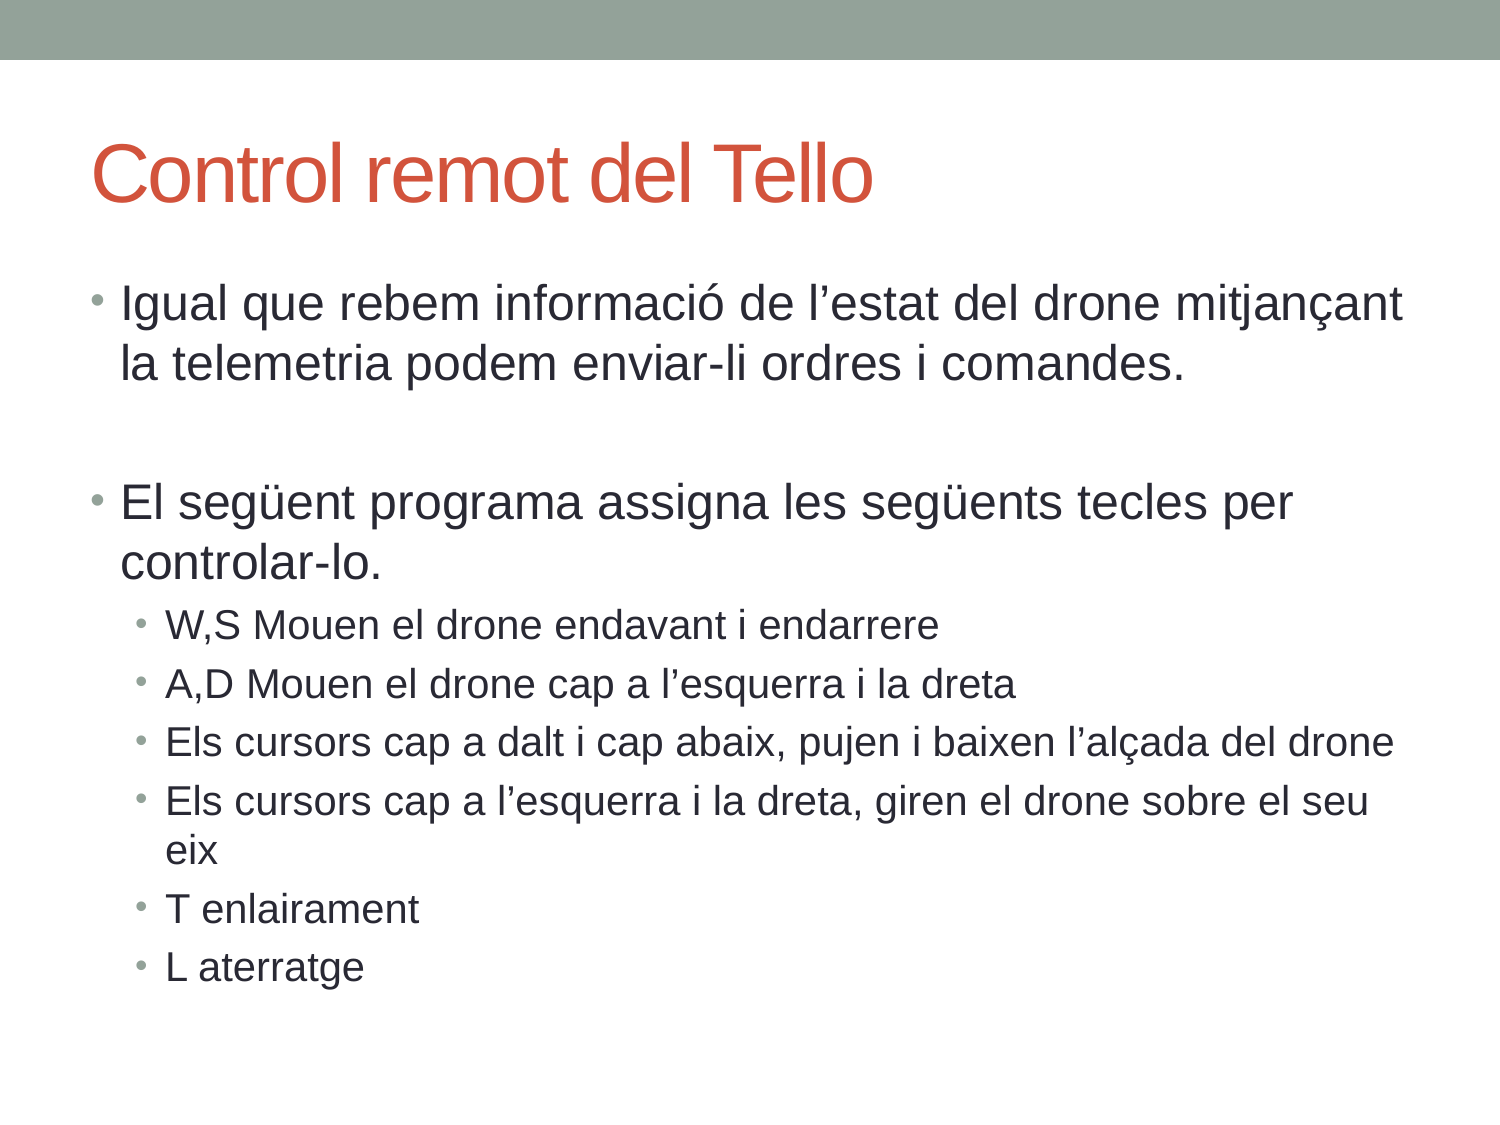

# Control remot del Tello
Igual que rebem informació de l’estat del drone mitjançant la telemetria podem enviar-li ordres i comandes.

El següent programa assigna les següents tecles per controlar-lo.
W,S Mouen el drone endavant i endarrere
A,D Mouen el drone cap a l’esquerra i la dreta
Els cursors cap a dalt i cap abaix, pujen i baixen l’alçada del drone
Els cursors cap a l’esquerra i la dreta, giren el drone sobre el seu eix
T enlairament
L aterratge